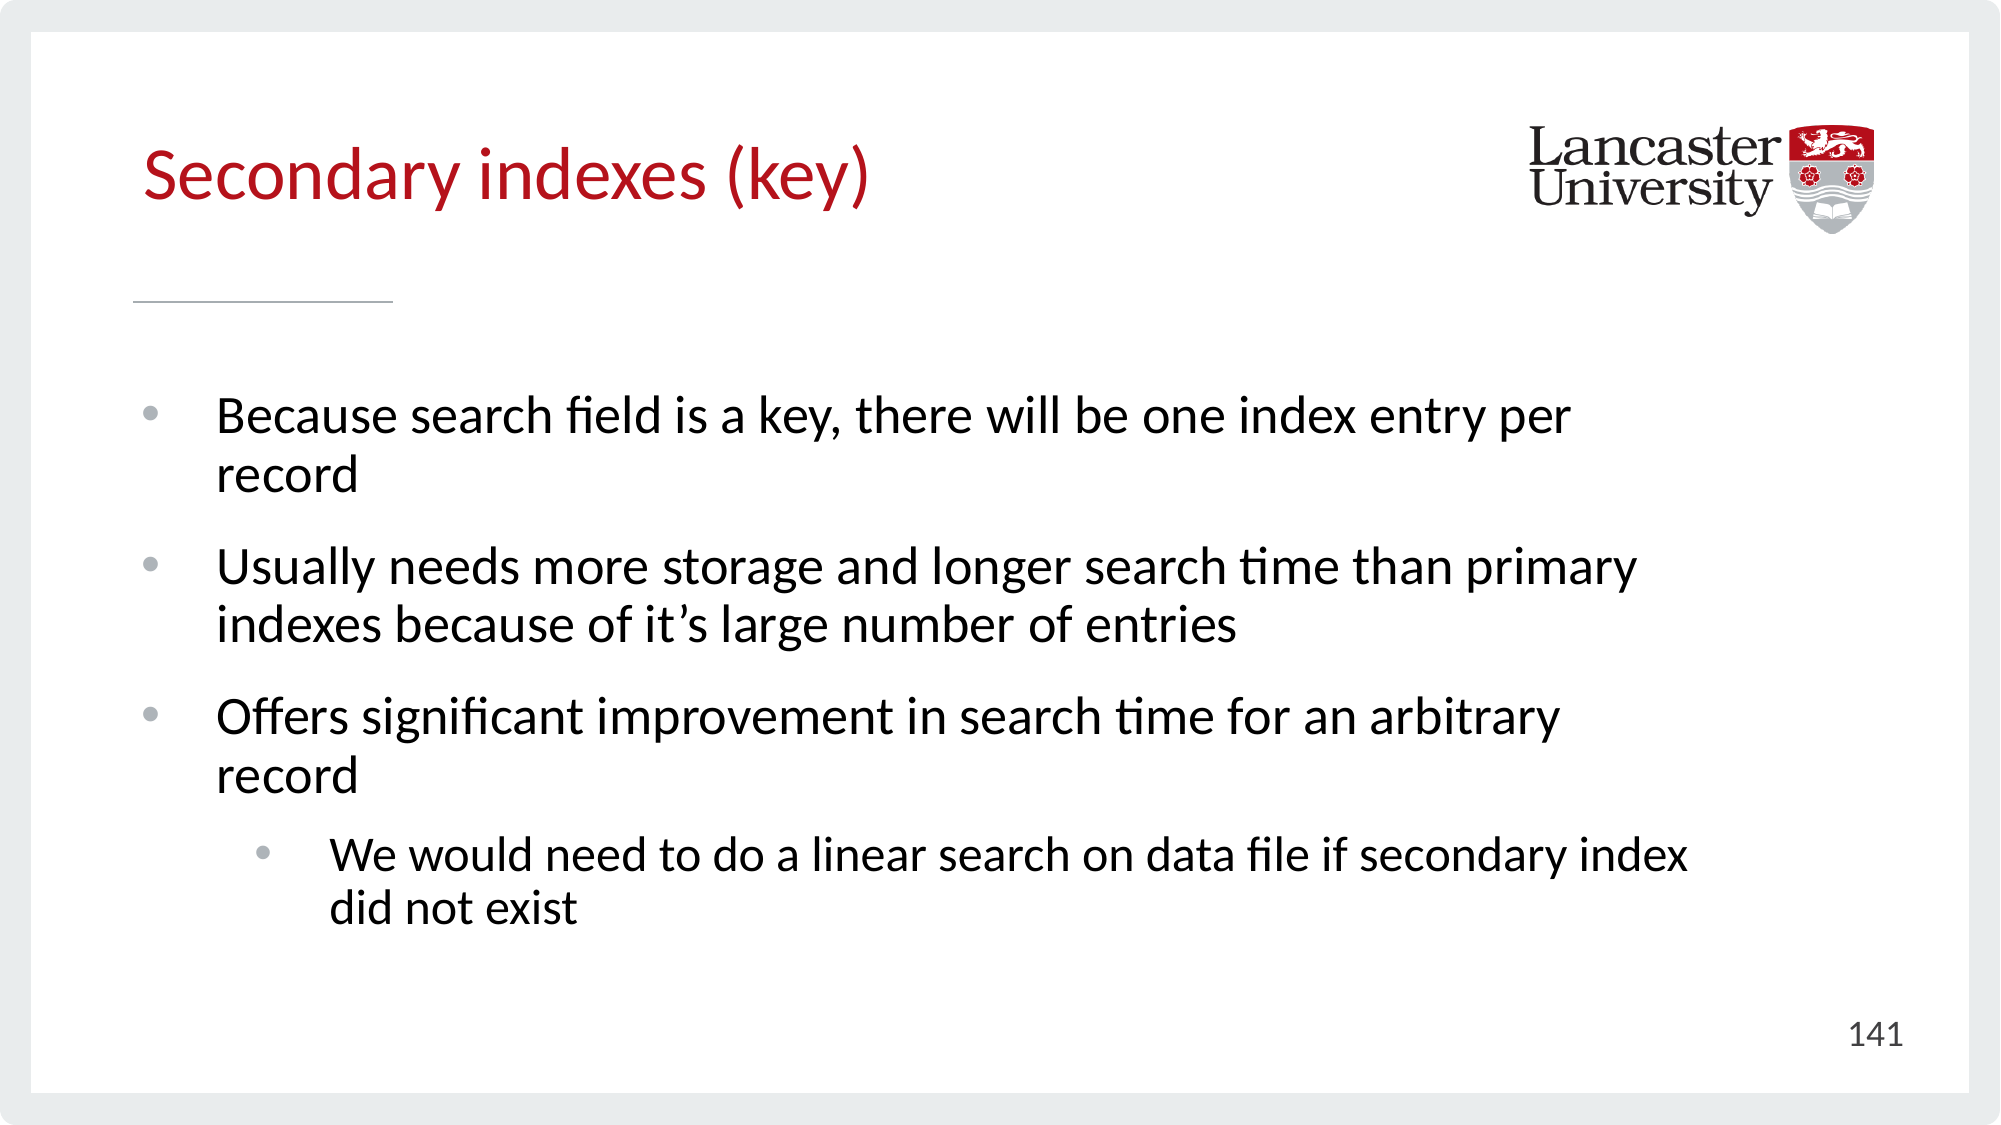

# Secondary indexes (key)
Because search field is a key, there will be one index entry per record
Usually needs more storage and longer search time than primary indexes because of it’s large number of entries
Offers significant improvement in search time for an arbitrary record
We would need to do a linear search on data file if secondary index did not exist

141